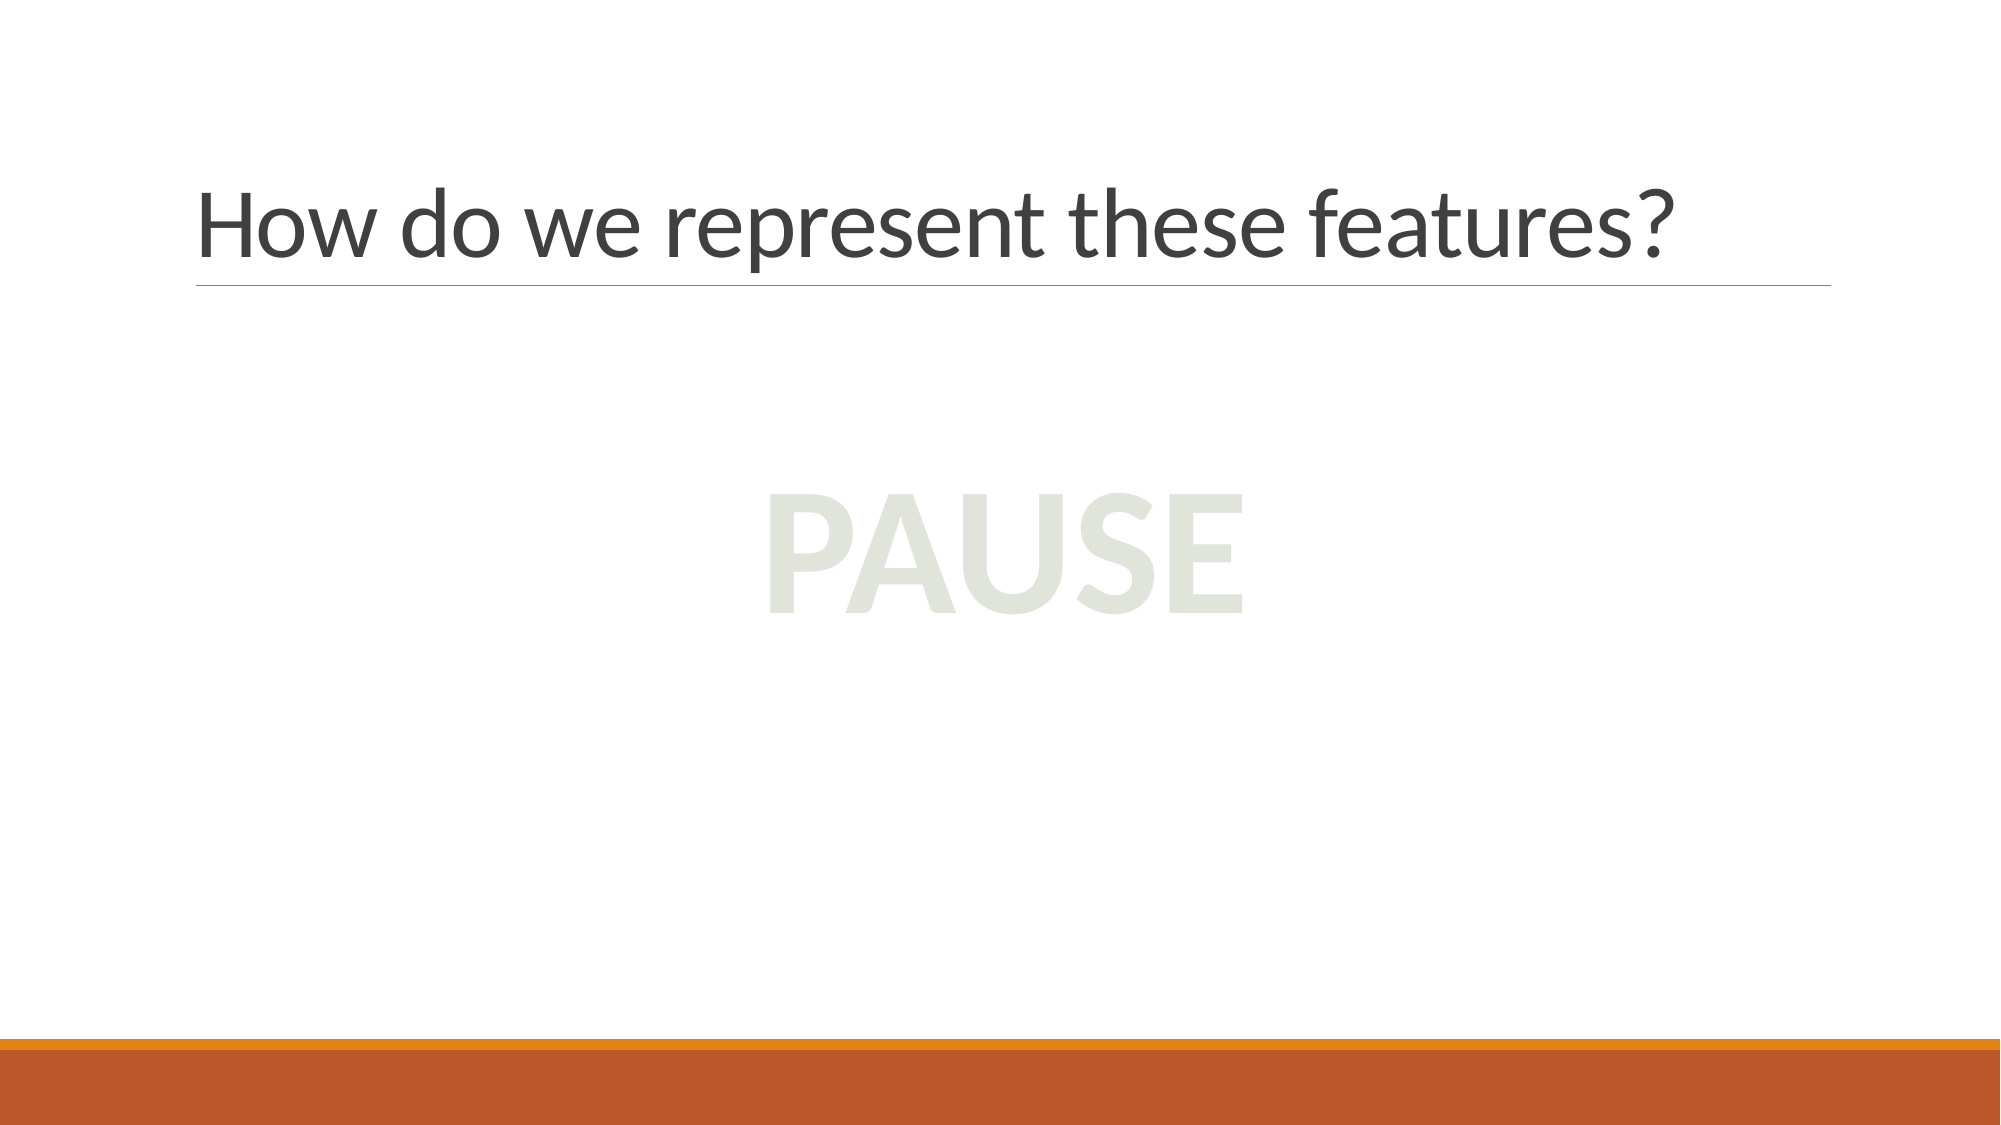

# How do we represent these features?
PAUSE